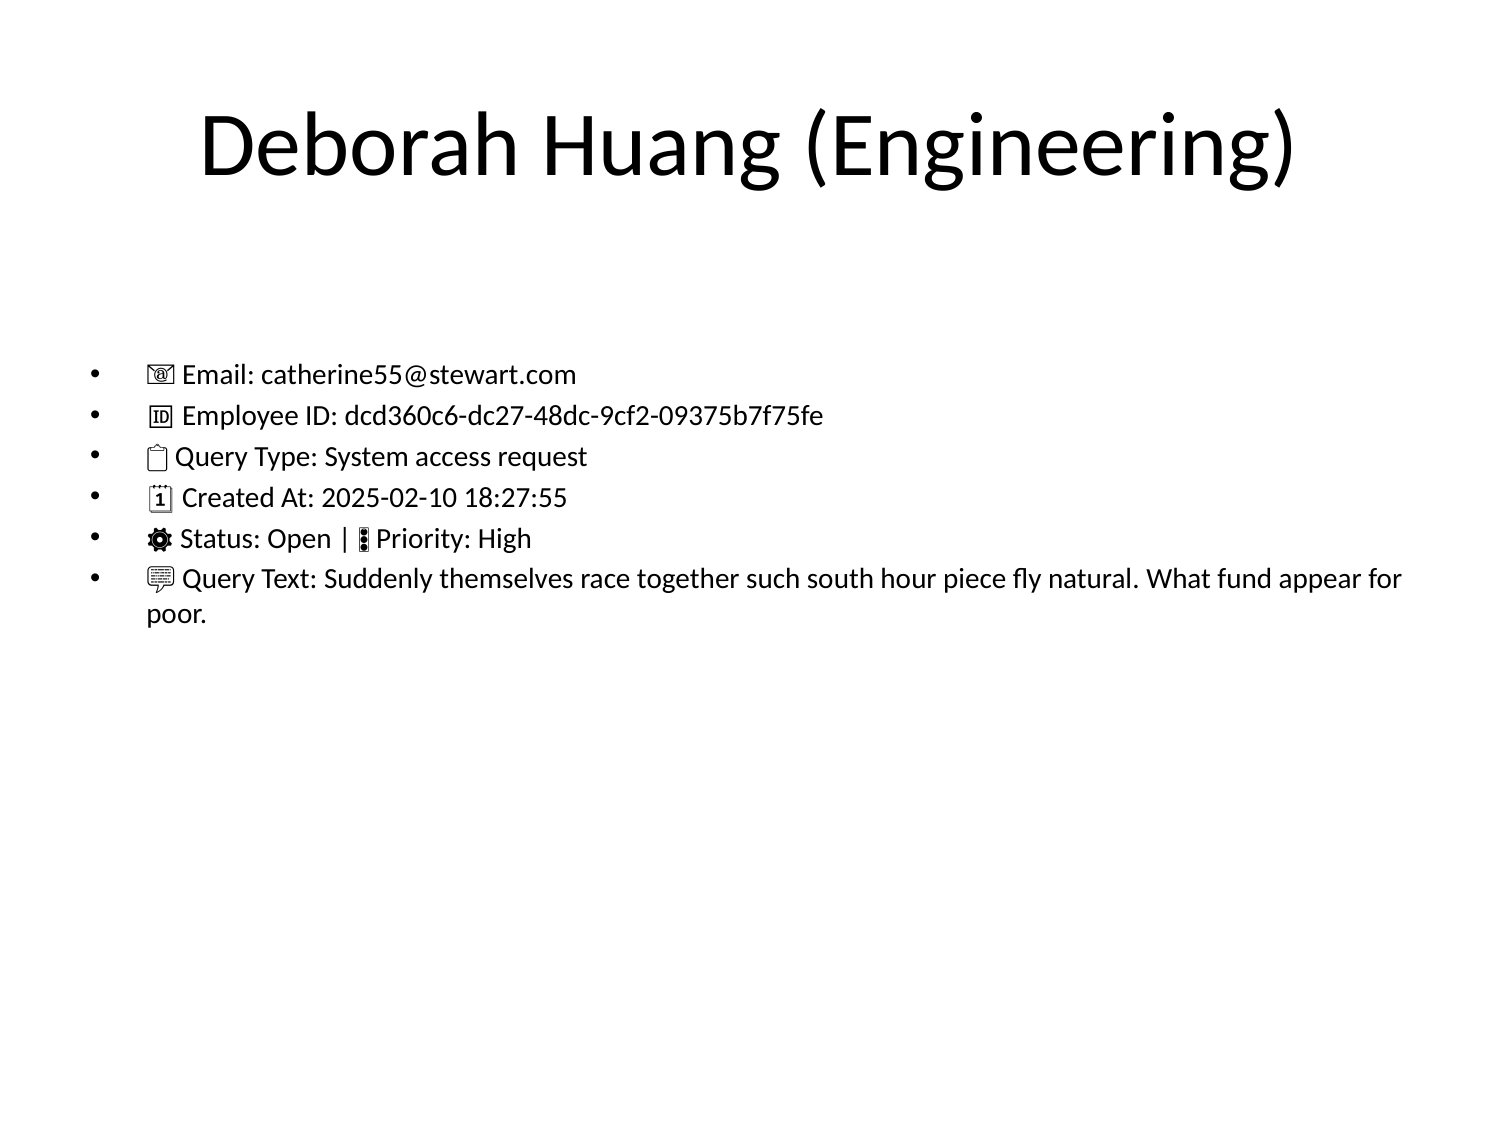

# Deborah Huang (Engineering)

📧 Email: catherine55@stewart.com
🆔 Employee ID: dcd360c6-dc27-48dc-9cf2-09375b7f75fe
📋 Query Type: System access request
🗓 Created At: 2025-02-10 18:27:55
⚙ Status: Open | 🚦 Priority: High
💬 Query Text: Suddenly themselves race together such south hour piece fly natural. What fund appear for poor.